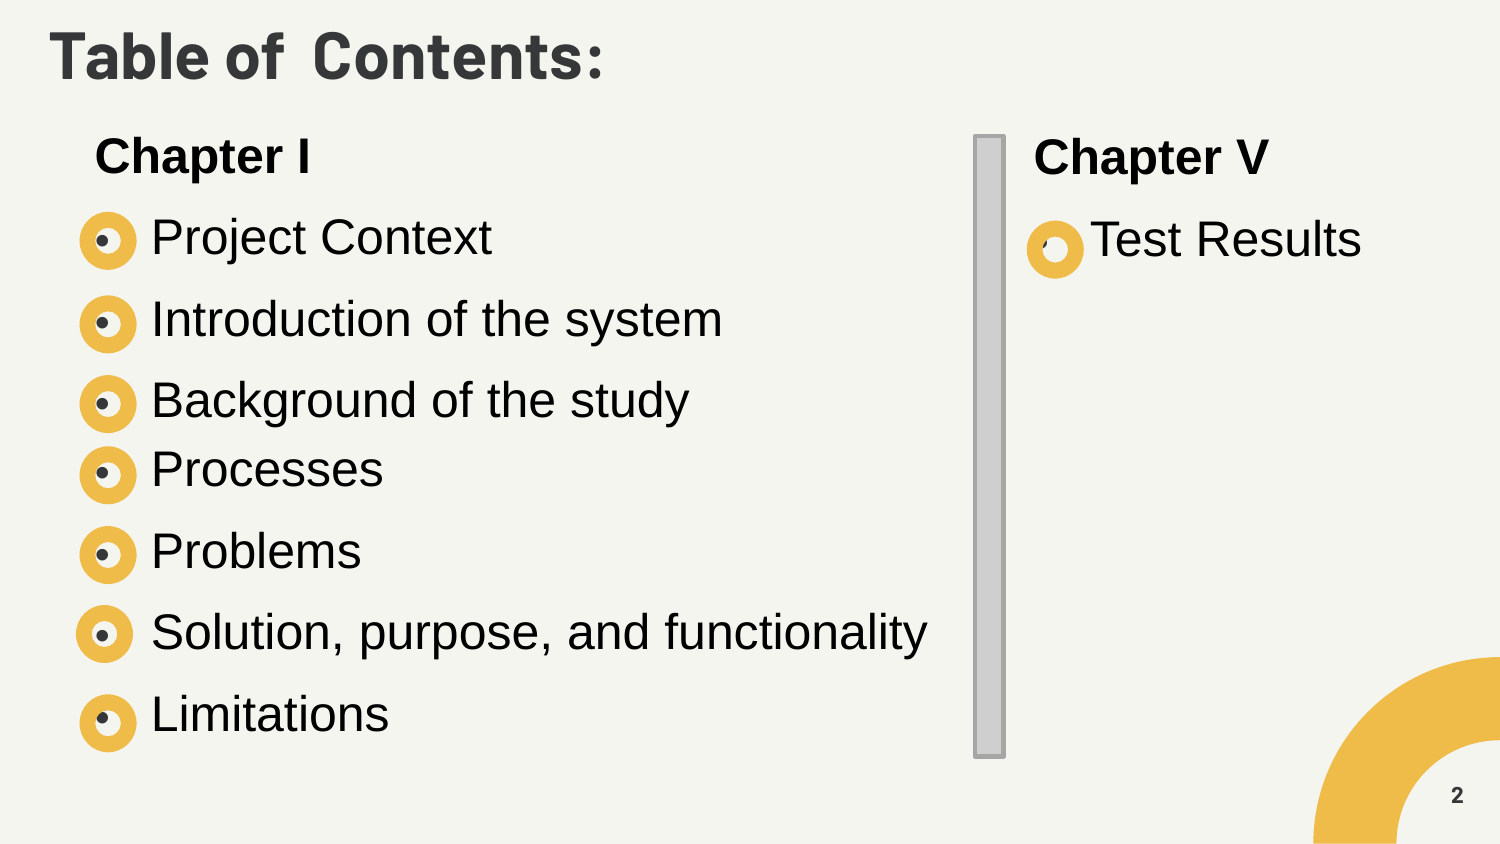

# Table of  Contents:
Chapter I
Project Context
Introduction of the system
Background of the study
Processes
Problems
Solution, purpose, and functionality
Limitations

Chapter V
Test Results

2